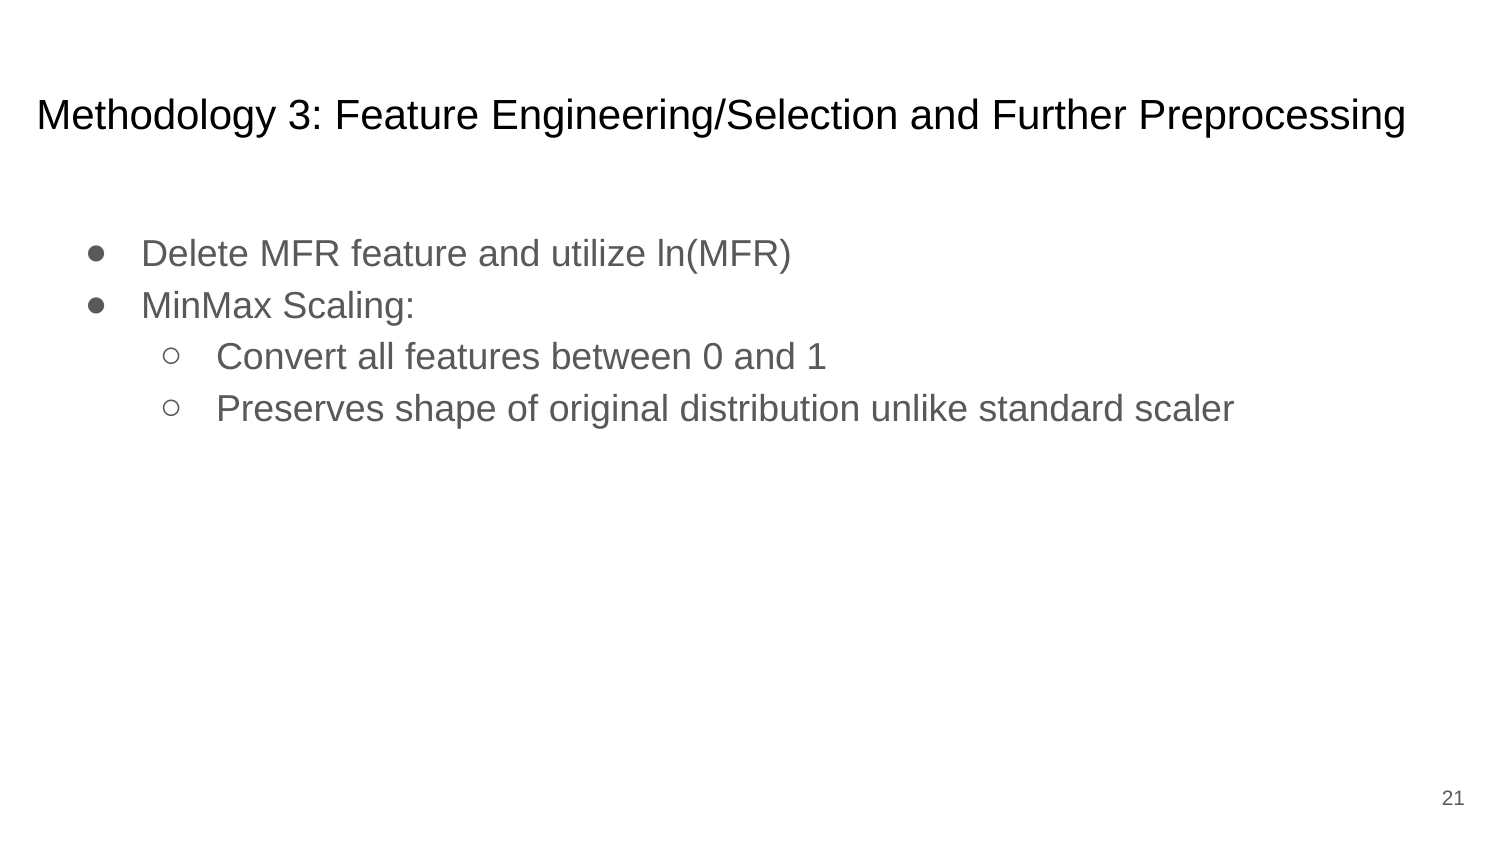

# Methodology 3: Feature Engineering/Selection and Further Preprocessing
Delete MFR feature and utilize ln(MFR)
MinMax Scaling:
Convert all features between 0 and 1
Preserves shape of original distribution unlike standard scaler

21